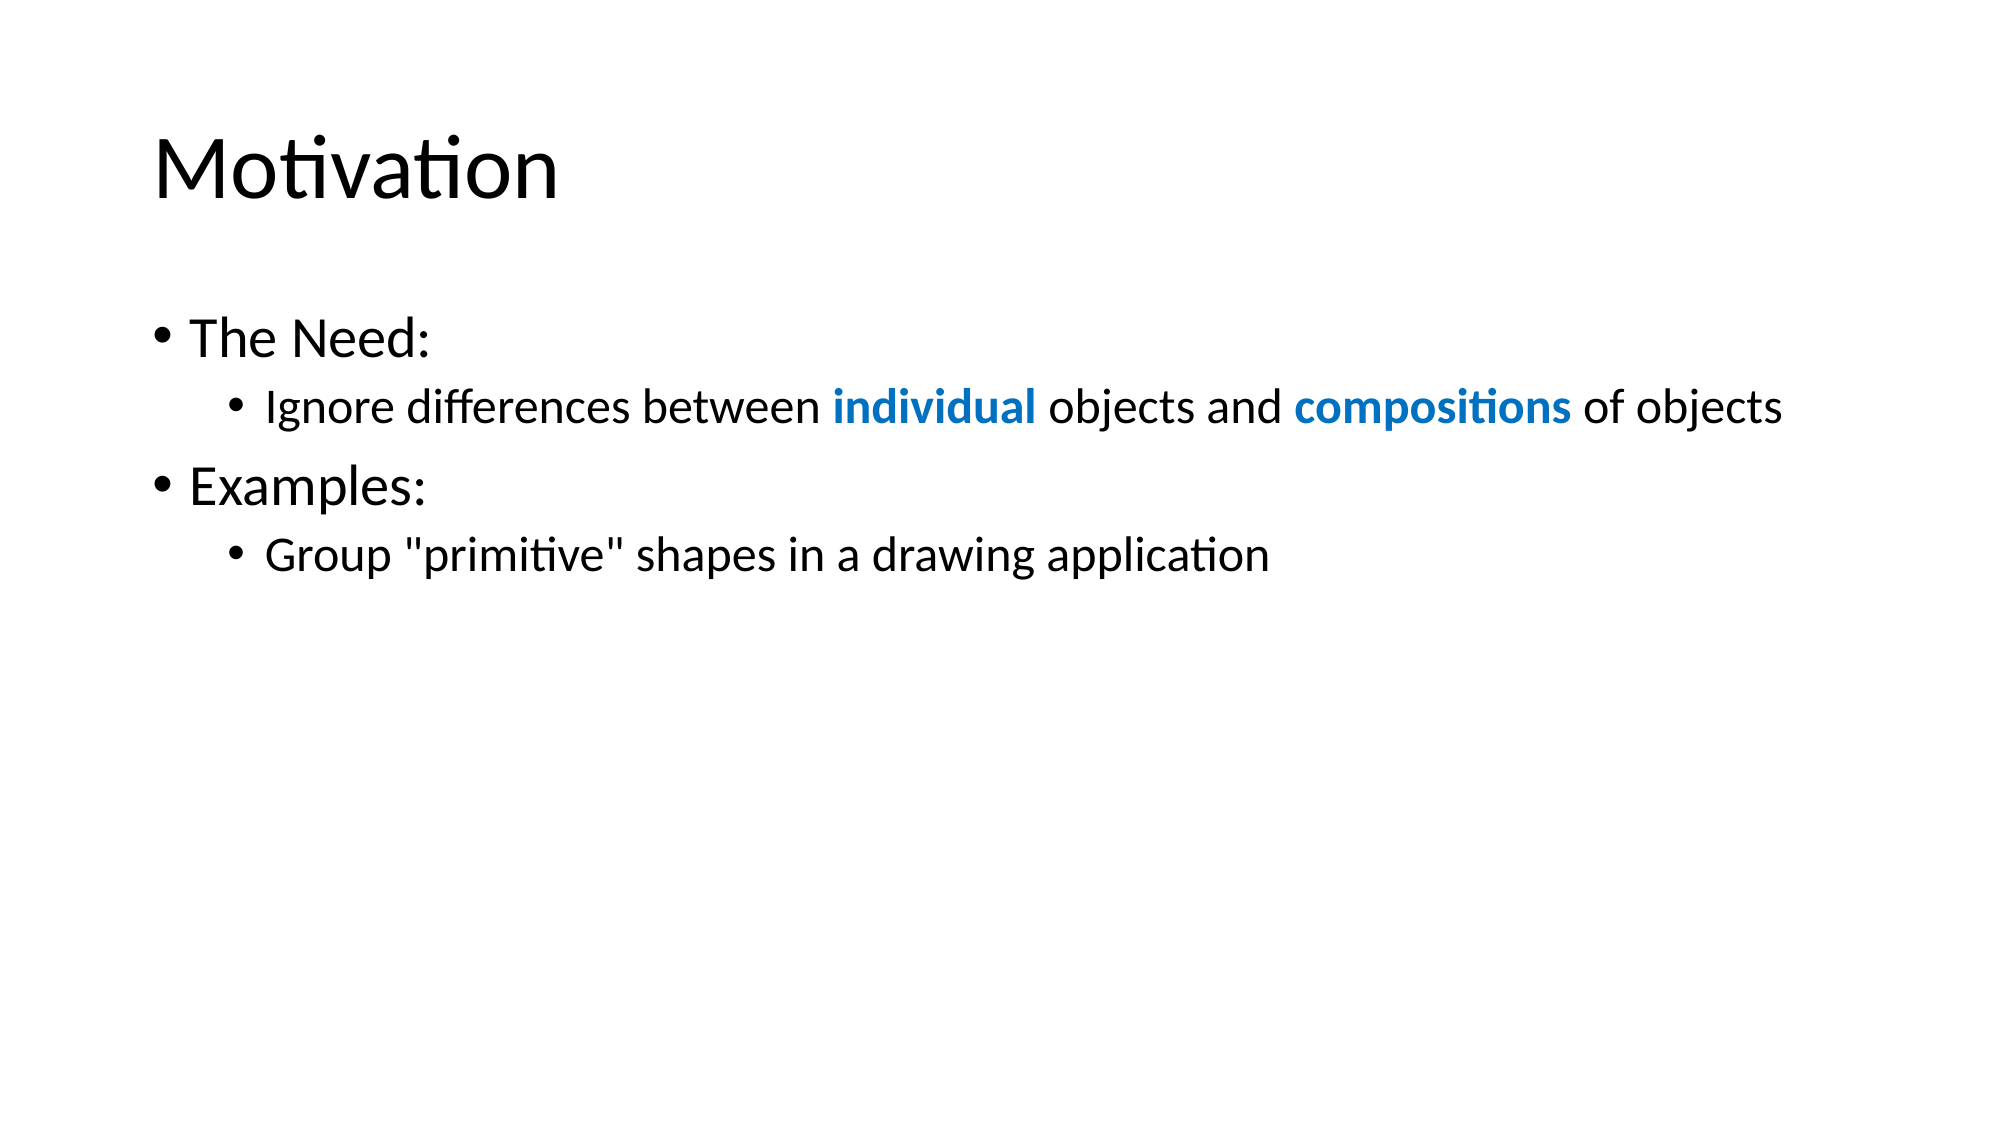

# Motivation
The Need:
Ignore differences between individual objects and compositions of objects
Examples:
Group "primitive" shapes in a drawing application